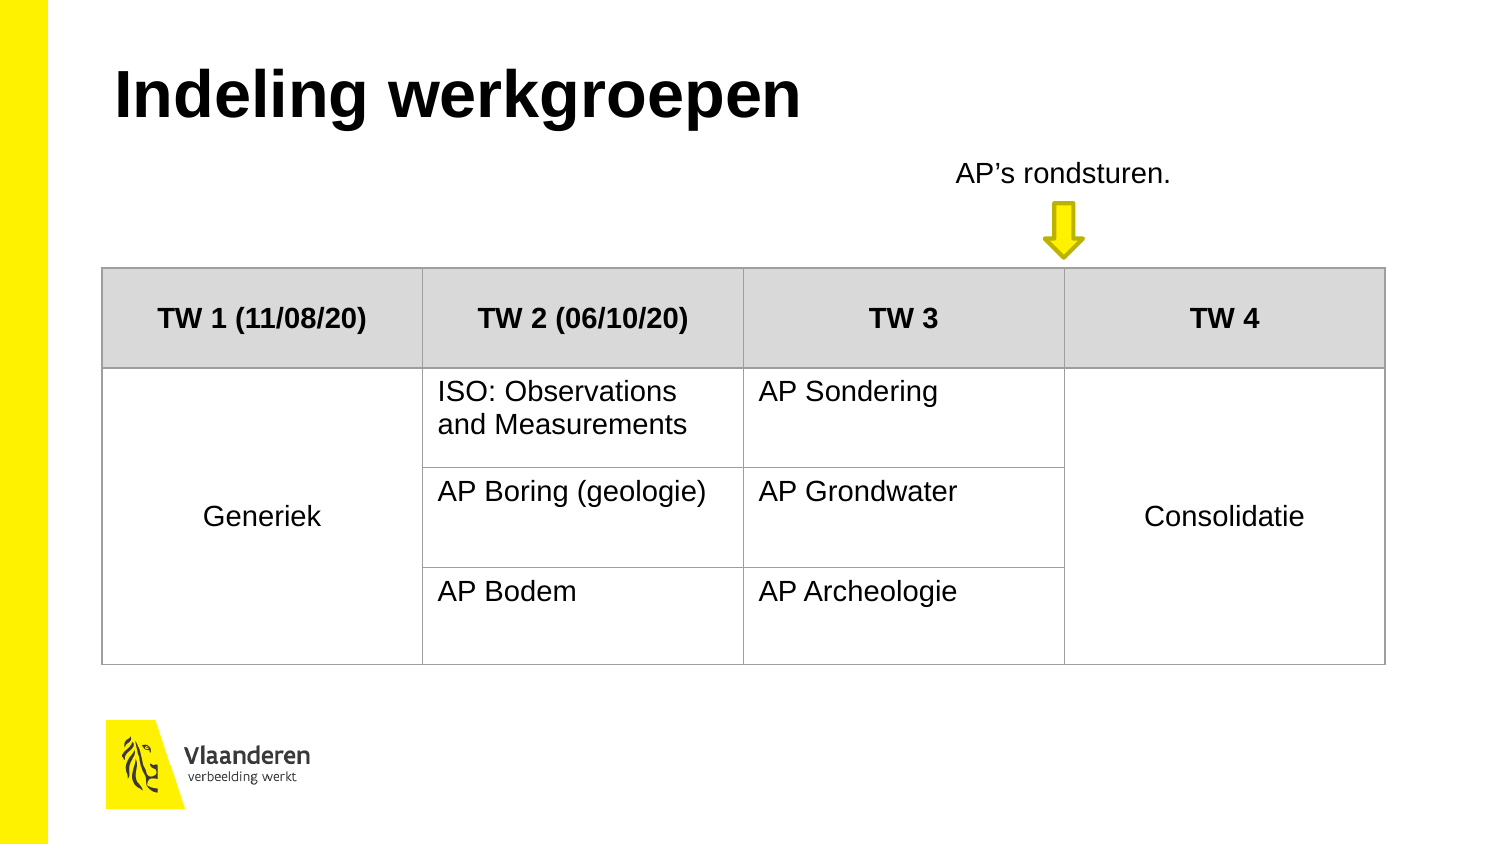

Indeling werkgroepen
AP’s rondsturen.

| TW 1 (11/08/20) | TW 2 (06/10/20) | TW 3 | TW 4 |
| --- | --- | --- | --- |
| Generiek | ISO: Observations and Measurements | AP Sondering | Consolidatie |
|  | AP Boring (geologie) | AP Grondwater |  |
|  | AP Bodem | AP Archeologie |  |